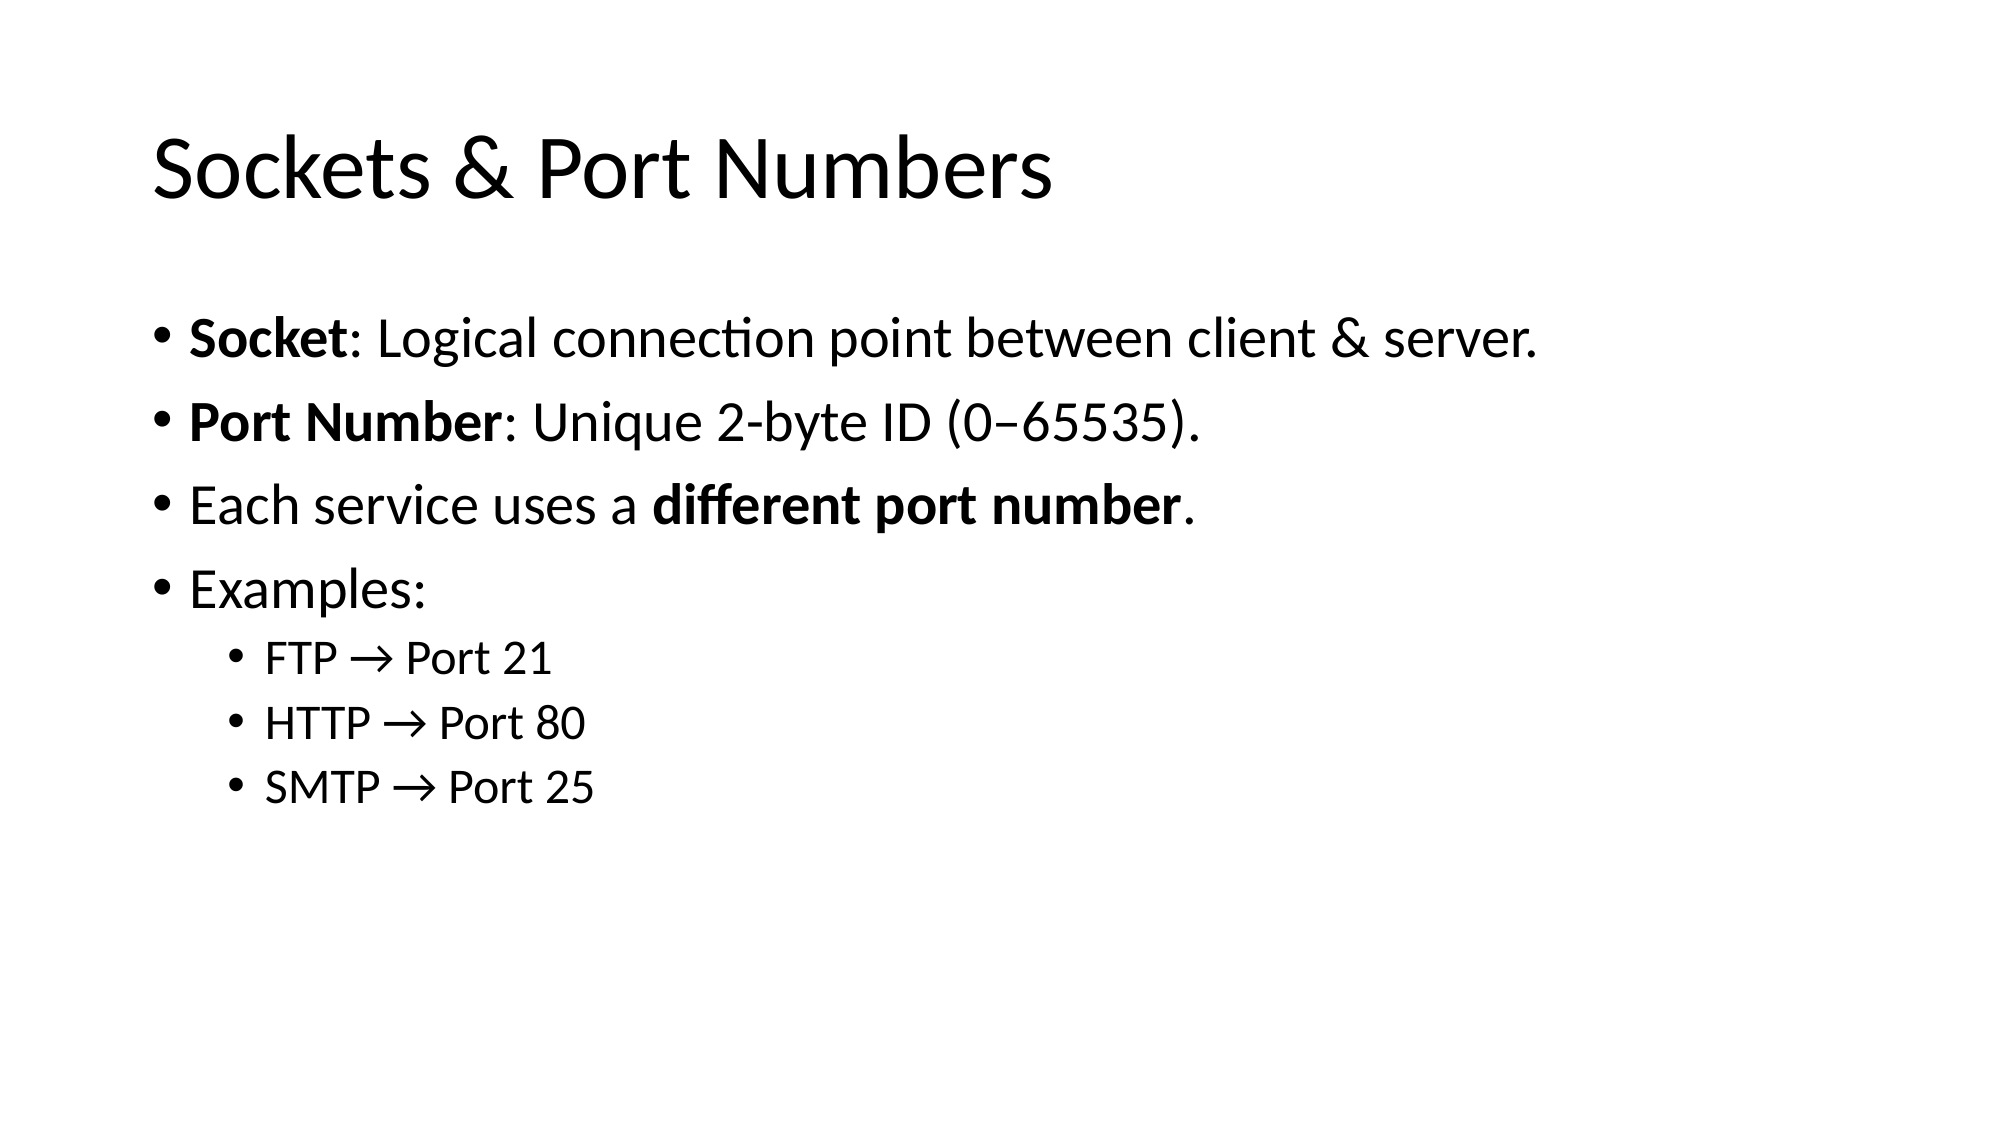

# Sockets & Port Numbers
Socket: Logical connection point between client & server.
Port Number: Unique 2-byte ID (0–65535).
Each service uses a different port number.
Examples:
FTP → Port 21
HTTP → Port 80
SMTP → Port 25